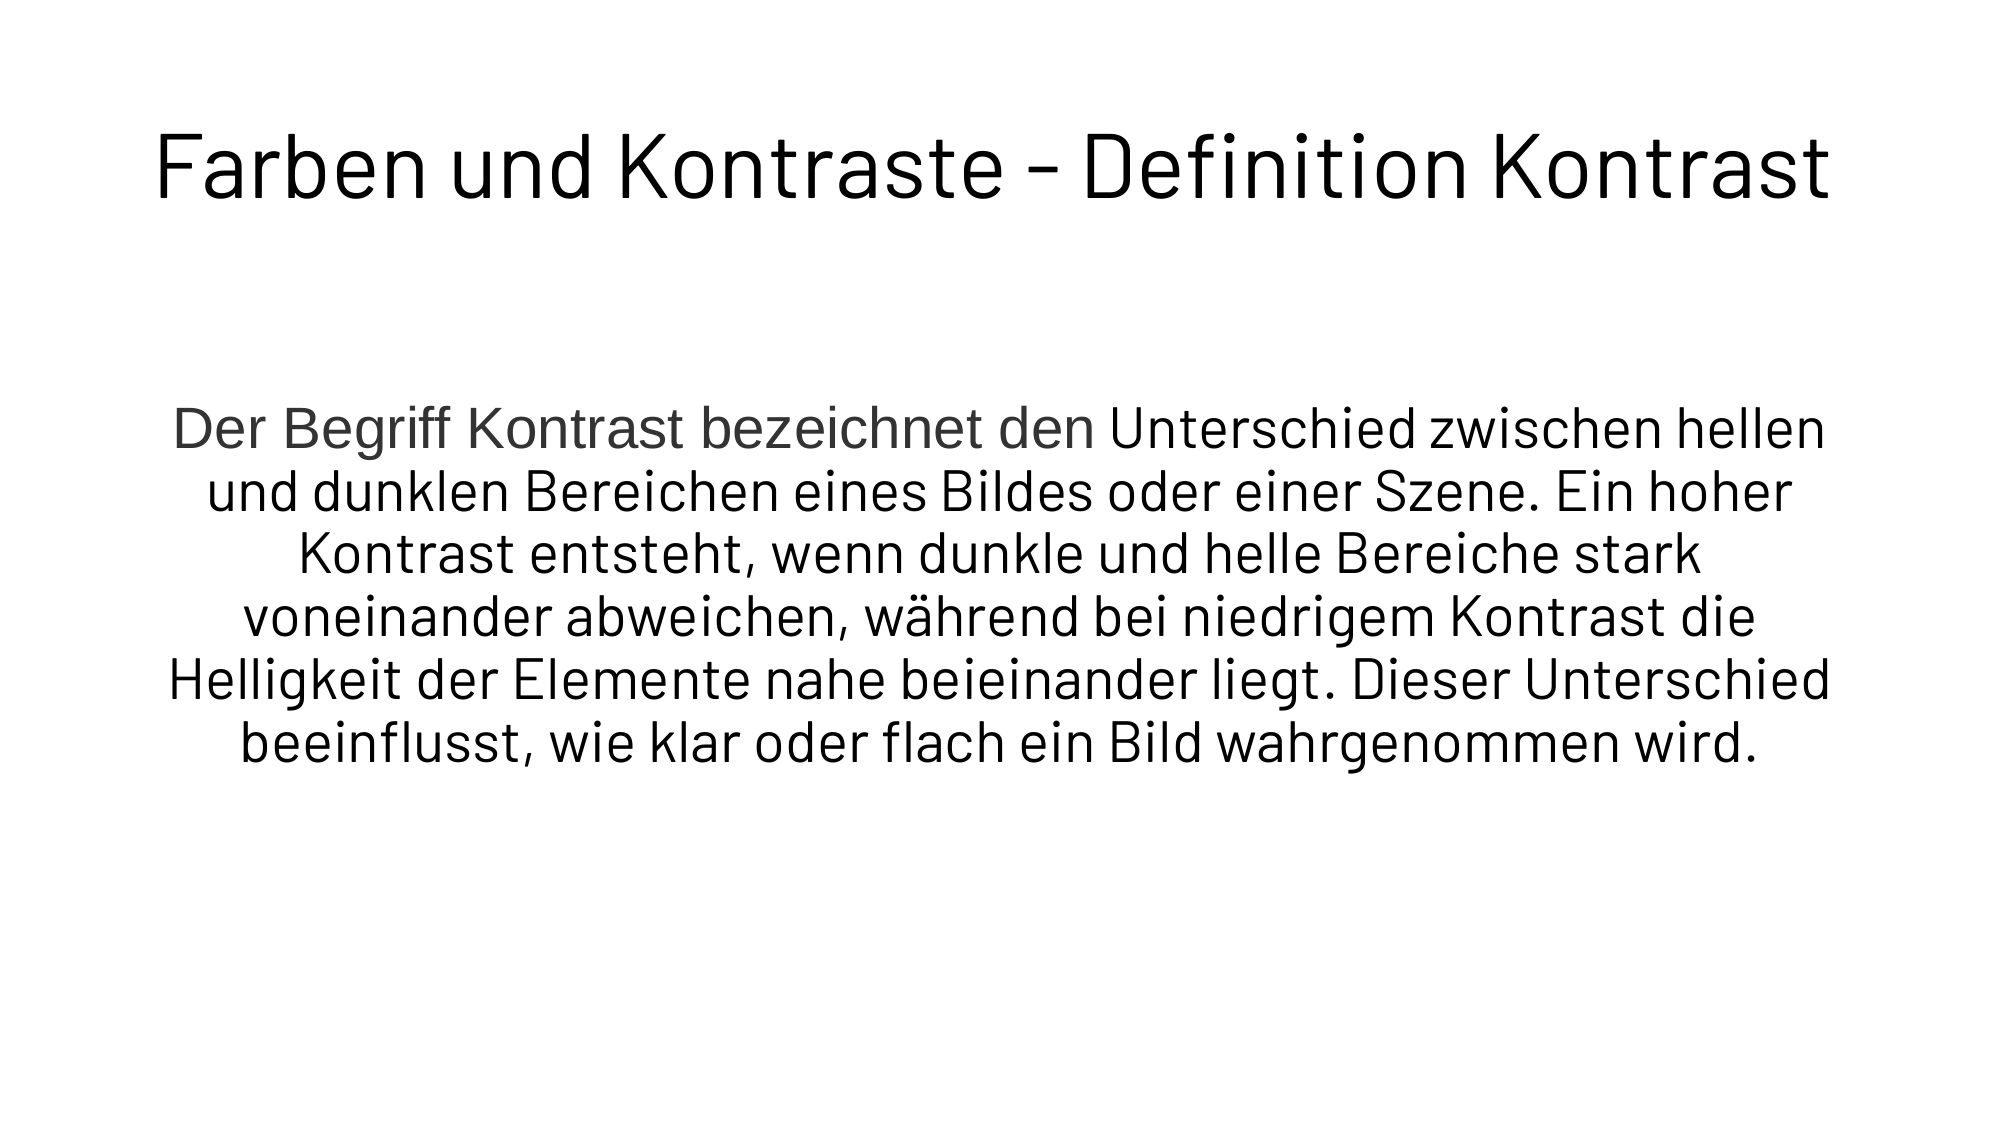

# Farben und Kontraste - Definition Kontrast

Der Begriff Kontrast bezeichnet den Unterschied zwischen hellen und dunklen Bereichen eines Bildes oder einer Szene. Ein hoher Kontrast entsteht, wenn dunkle und helle Bereiche stark voneinander abweichen, während bei niedrigem Kontrast die Helligkeit der Elemente nahe beieinander liegt. Dieser Unterschied beeinflusst, wie klar oder flach ein Bild wahrgenommen wird.